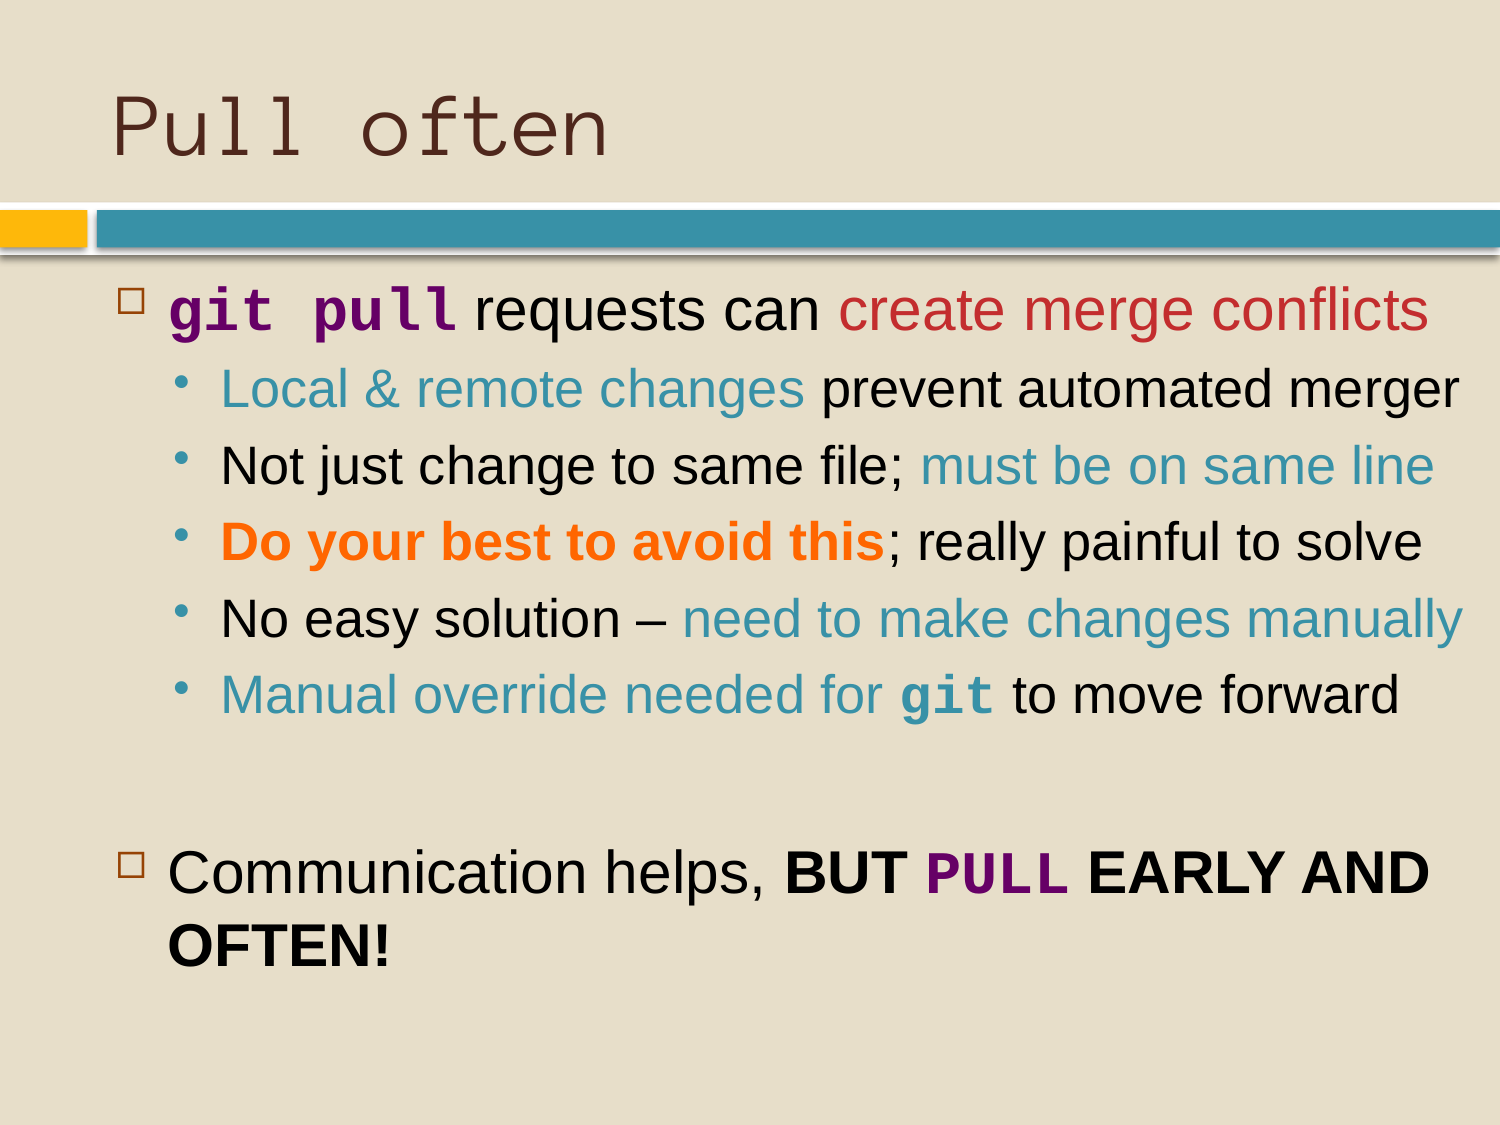

# Pull often
git pull requests can create merge conflicts
Local & remote changes prevent automated merger
Not just change to same file; must be on same line
Do your best to avoid this; really painful to solve
No easy solution – need to make changes manually
Manual override needed for git to move forward

Communication helps, but pull early and often!